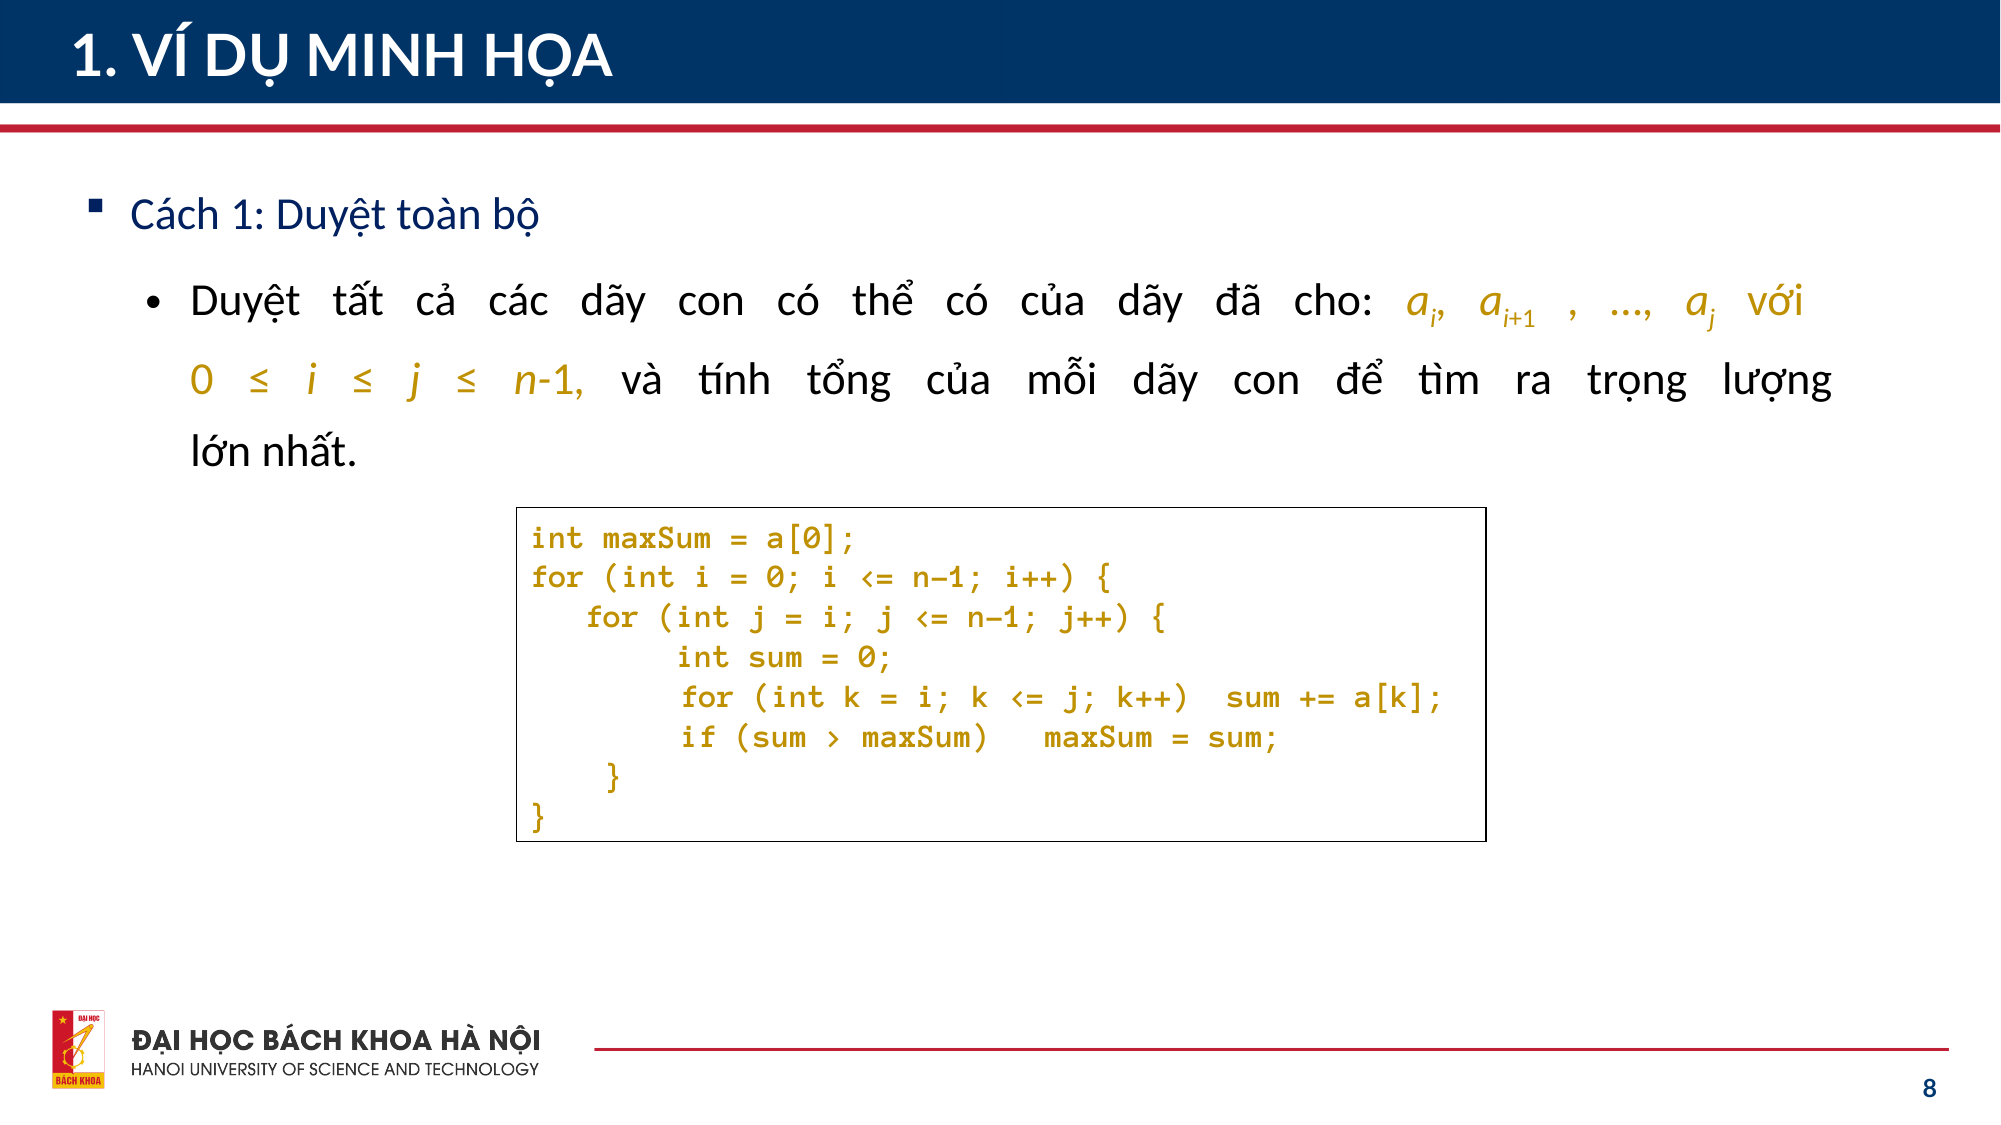

# 1. VÍ DỤ MINH HỌA
Cách 1: Duyệt toàn bộ
Duyệt tất cả các dãy con có thể có của dãy đã cho: ai, ai+1 , …, aj với
0 ≤ i ≤ j ≤ n-1, và tính tổng của mỗi dãy con để tìm ra trọng lượng
lớn nhất.

int maxSum = a[0];
for (int i = 0; i <= n-1; i++) {
   for (int j = i; j <= n-1; j++) {
        int sum = 0;
for (int k = i; k <= j; k++)  sum += a[k];
if (sum > maxSum)   maxSum = sum;
}
}
8